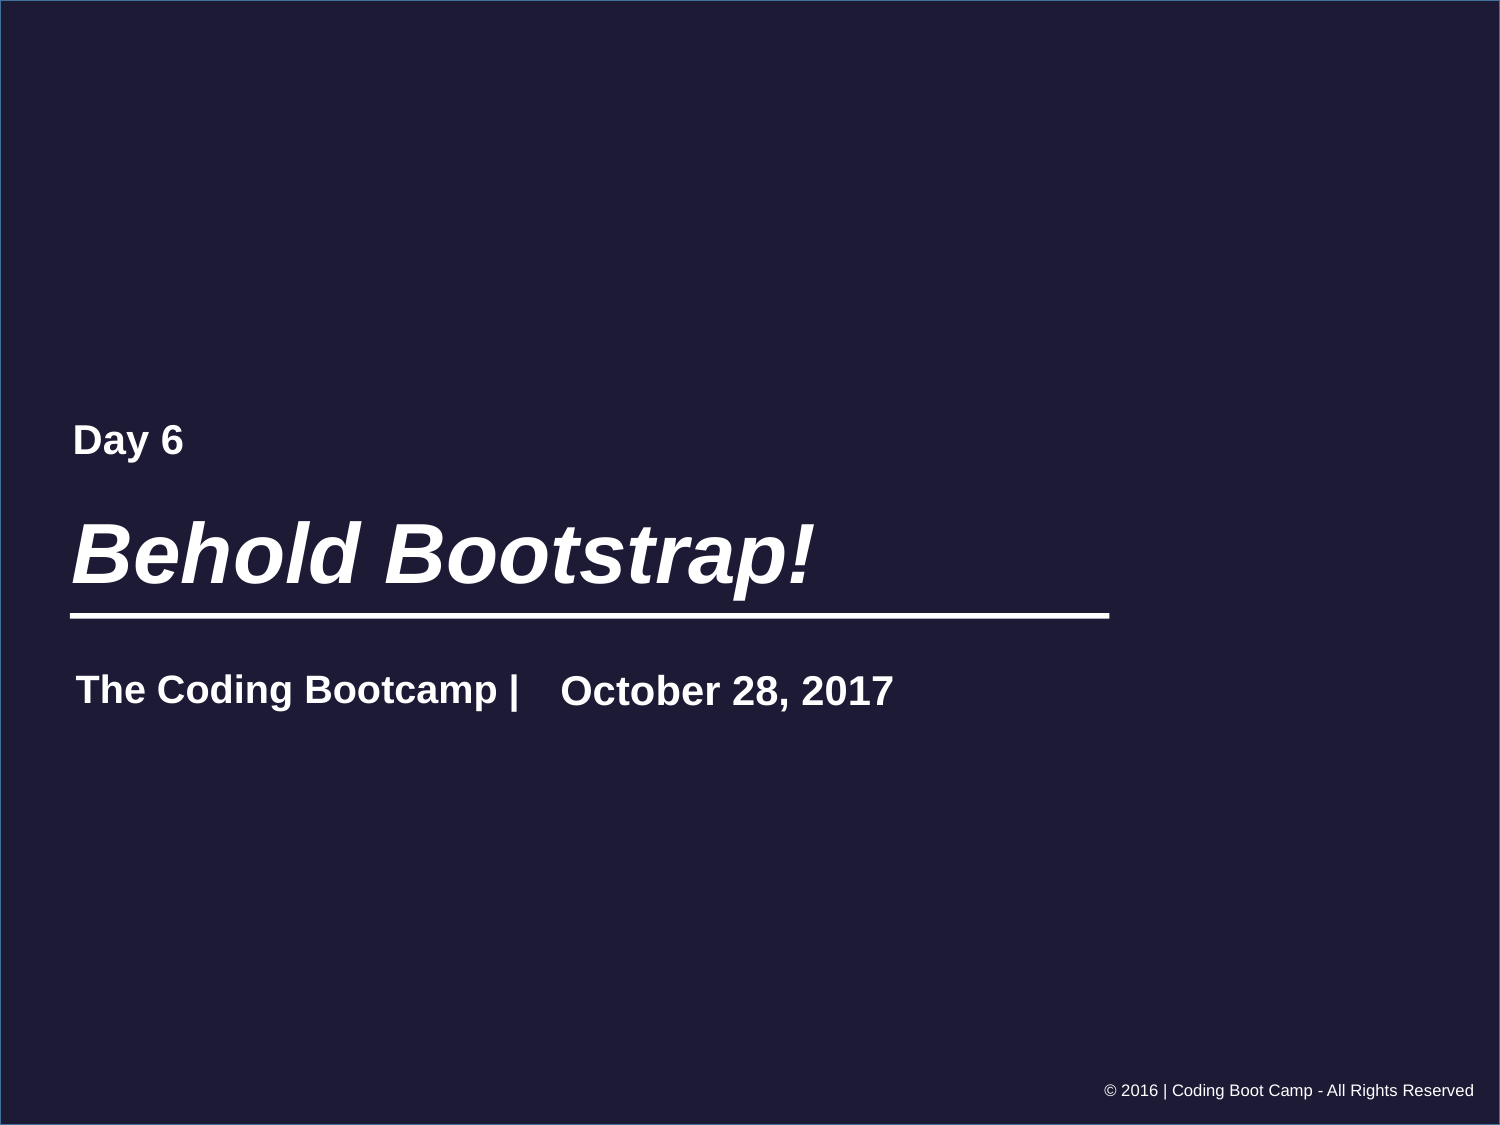

Day 6
# Behold Bootstrap!
October 28, 2017